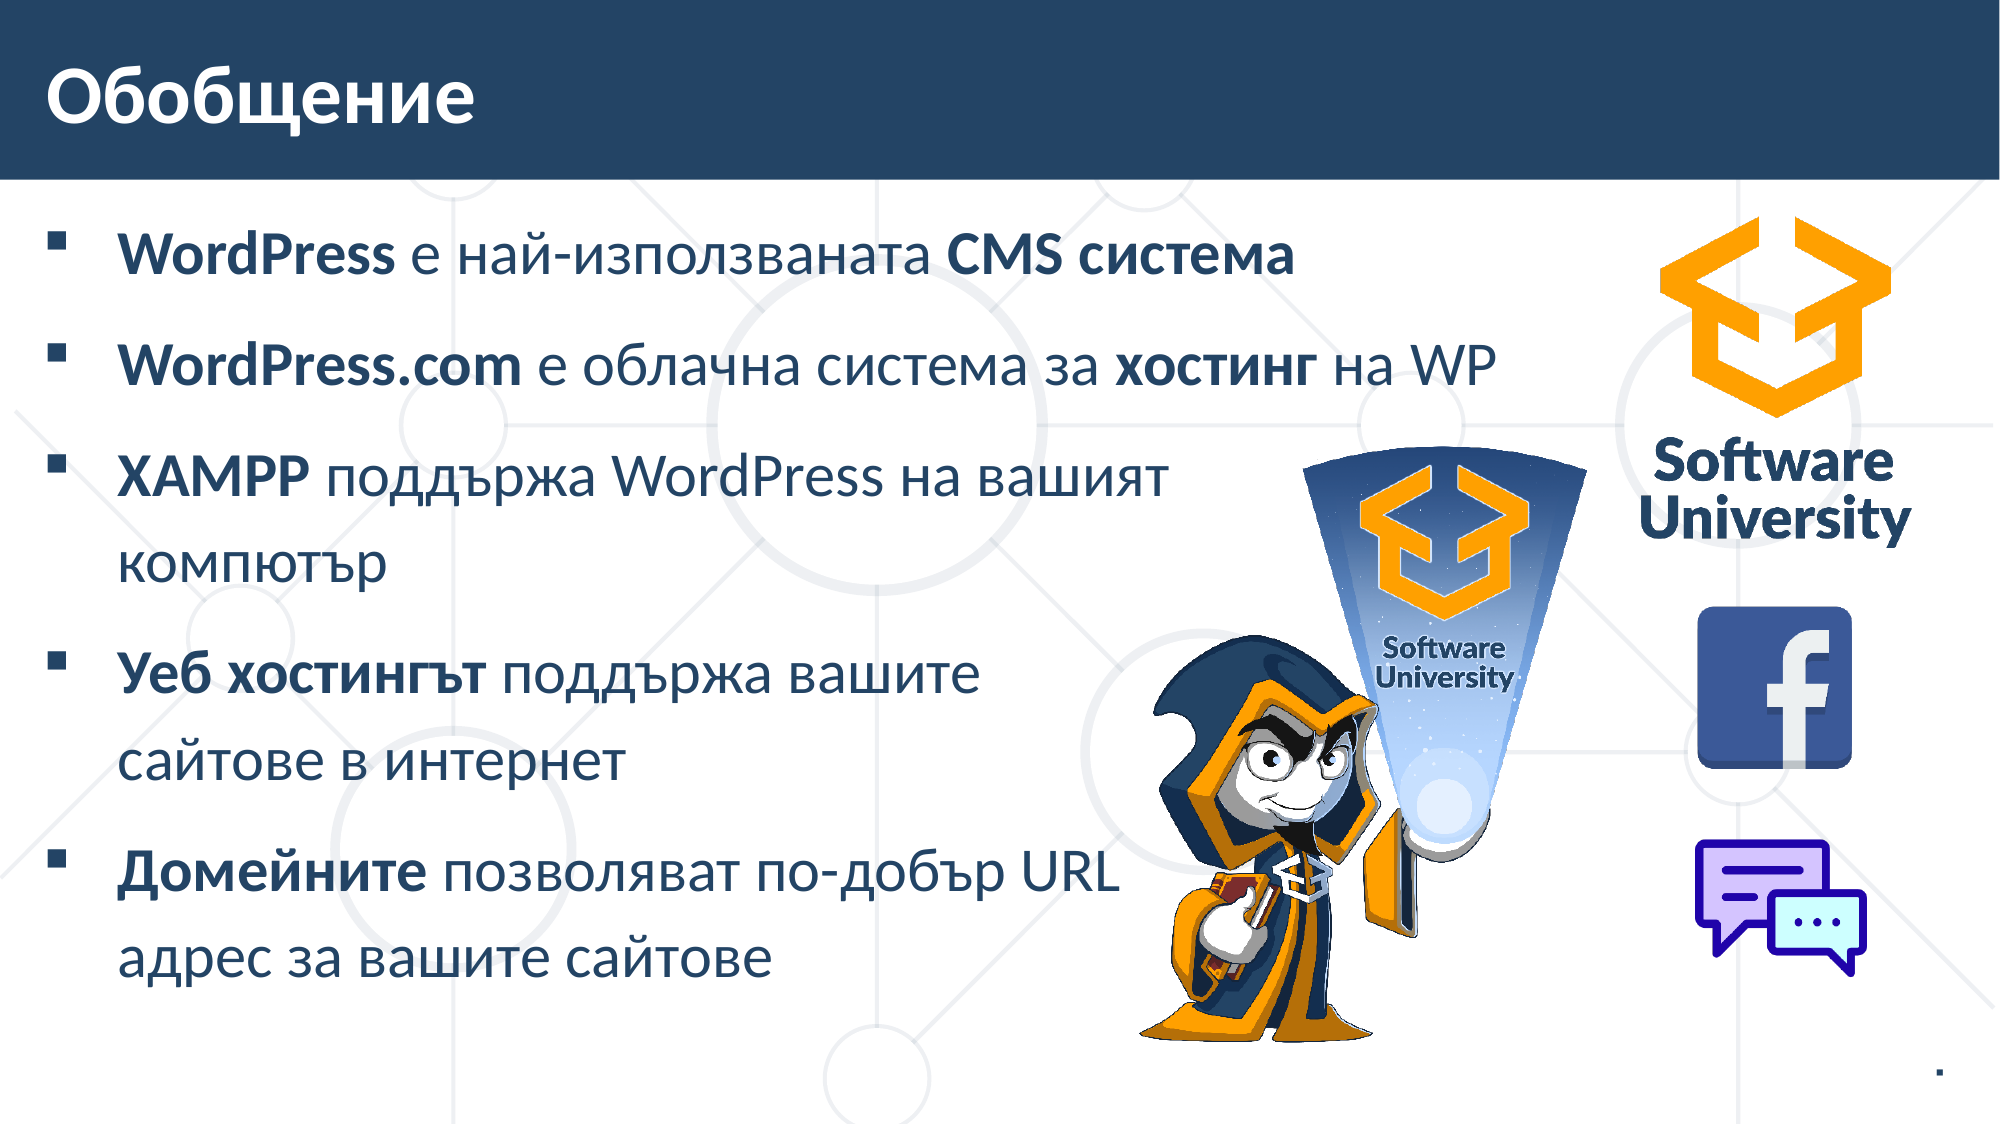

# Обобщение
WordPress е най-използваната CMS система
WordPress.com е облачна система за хостинг на WP
XAMPP поддържа WordPress на вашият                                компютър
Уеб хостингът поддържа вашите                                               сайтове в интернет
Домейните позволяват по-добър URL                                     адрес за вашите сайтове

25